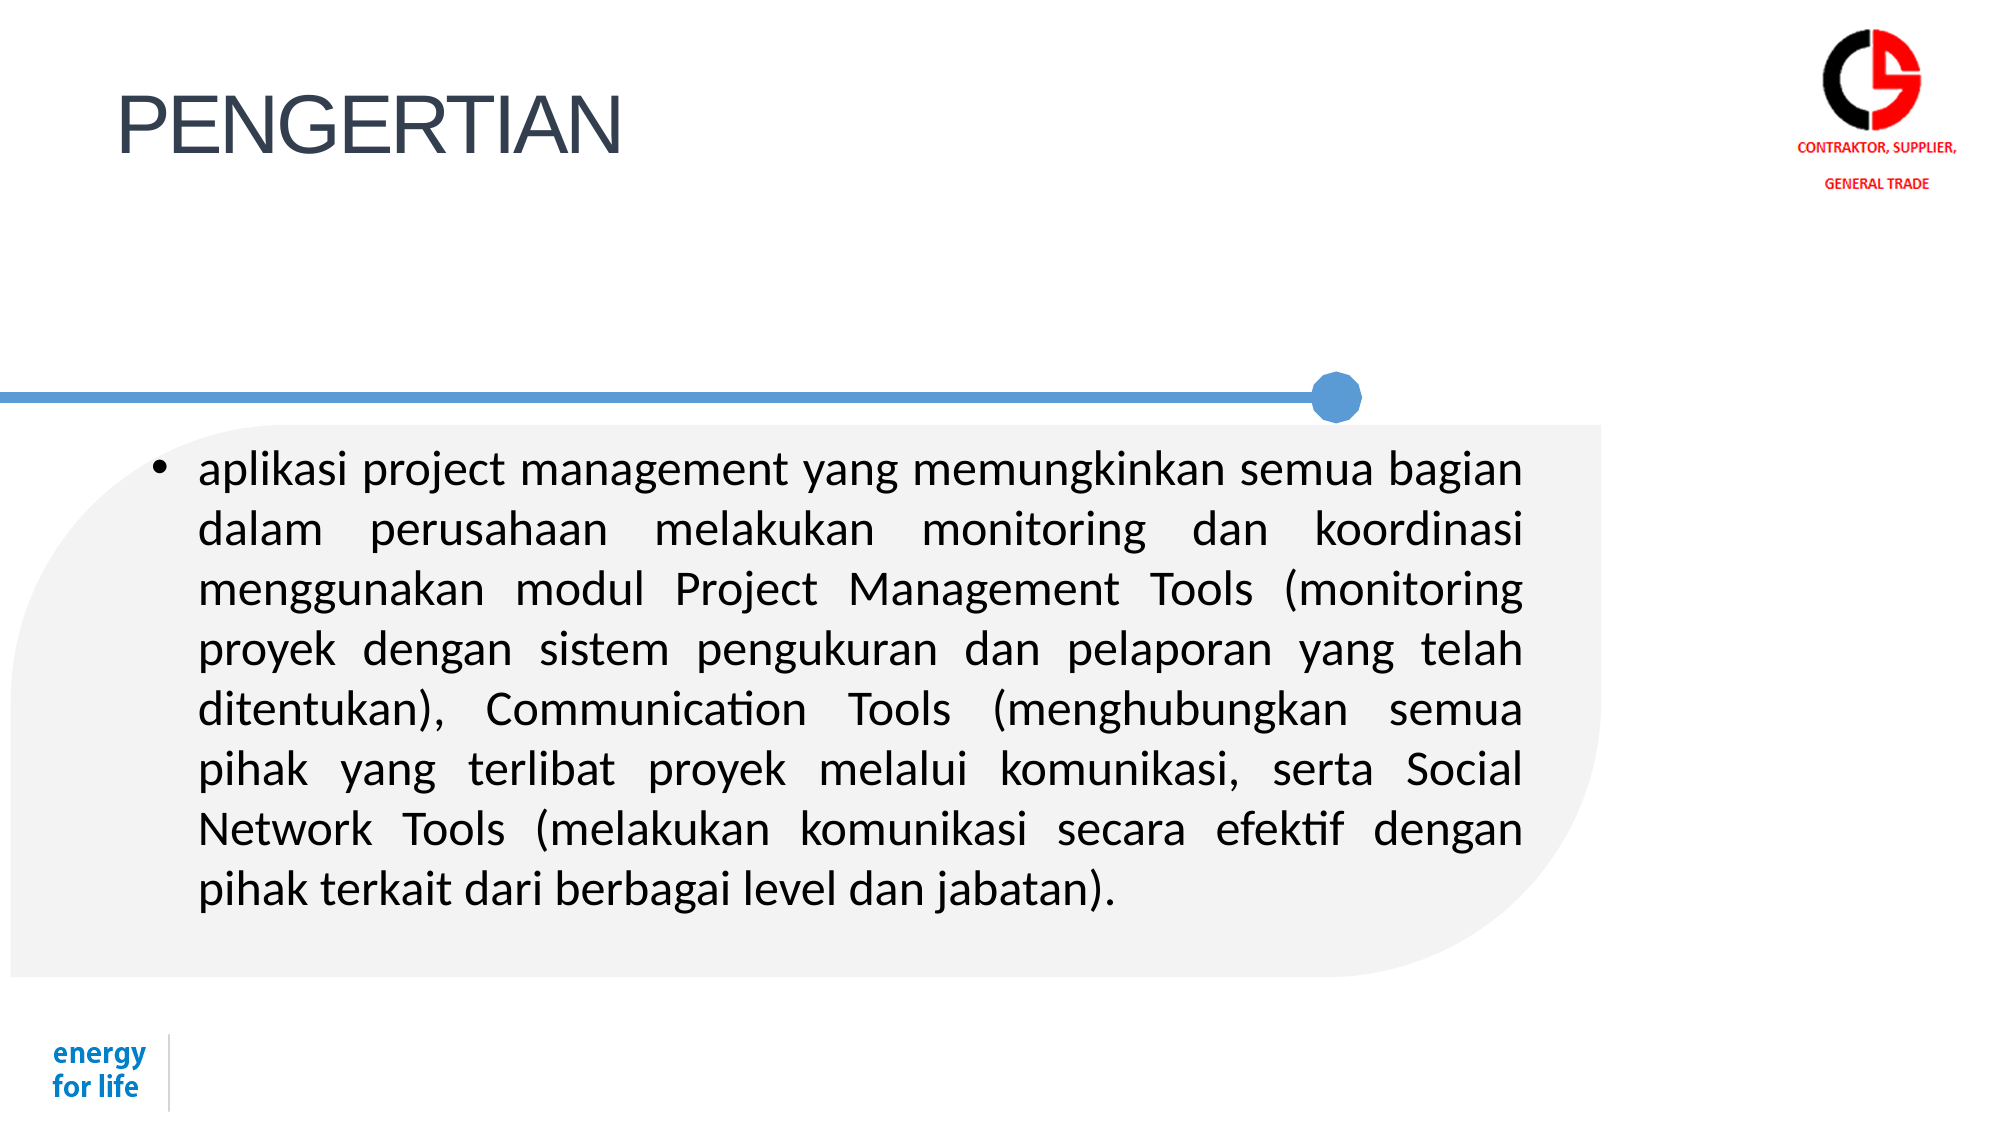

PENGERTIAN

aplikasi project management yang memungkinkan semua bagian dalam perusahaan melakukan monitoring dan koordinasi menggunakan modul Project Management Tools (monitoring proyek dengan sistem pengukuran dan pelaporan yang telah ditentukan), Communication Tools (menghubungkan semua pihak yang terlibat proyek melalui komunikasi, serta Social Network Tools (melakukan komunikasi secara efektif dengan pihak terkait dari berbagai level dan jabatan).